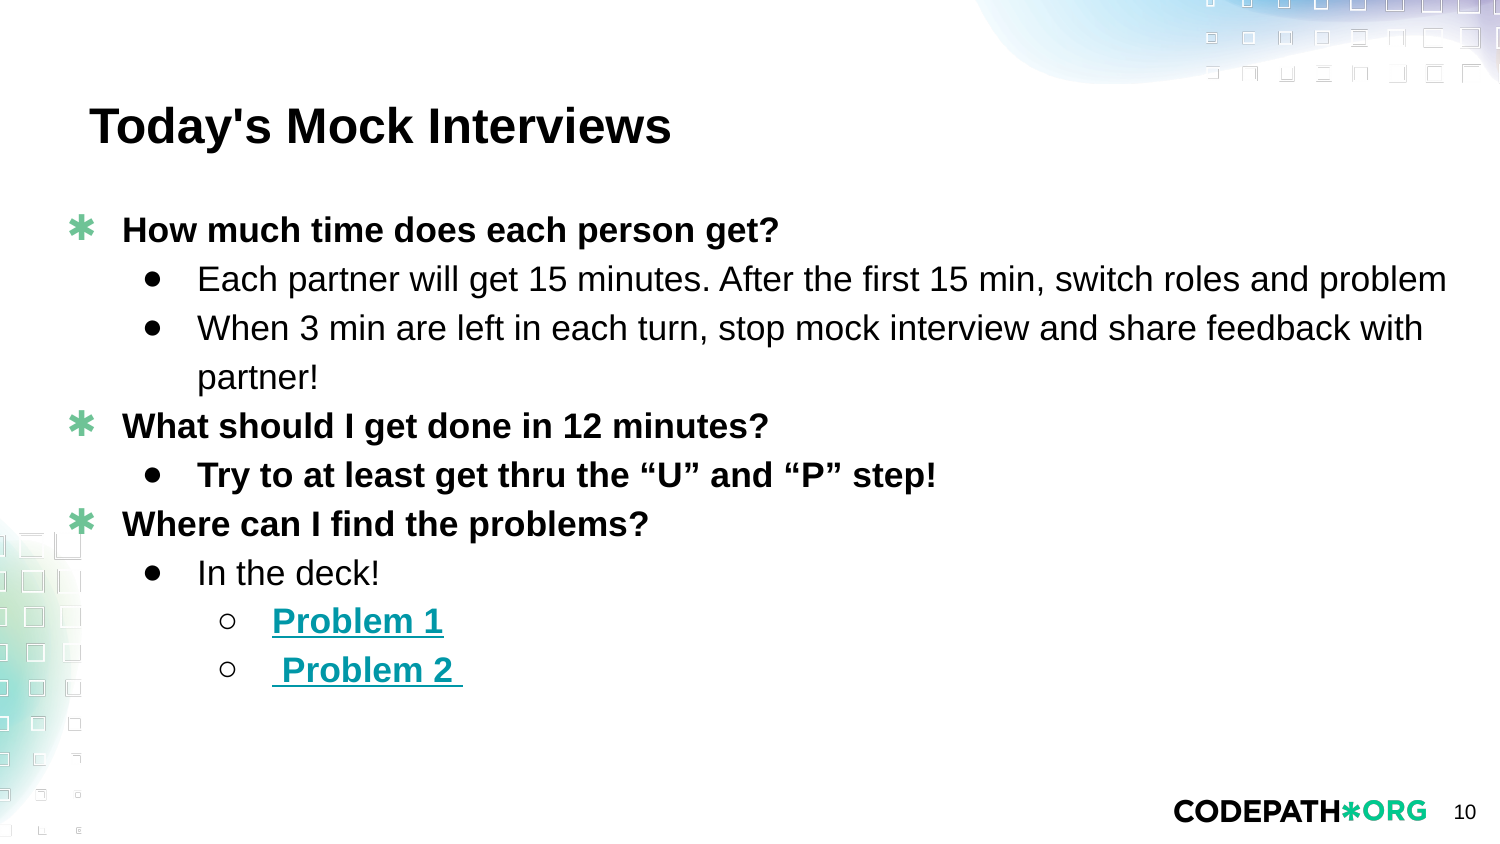

# Today's Mock Interviews
How much time does each person get?
Each partner will get 15 minutes. After the first 15 min, switch roles and problem
When 3 min are left in each turn, stop mock interview and share feedback with partner!
What should I get done in 12 minutes?
Try to at least get thru the “U” and “P” step!
Where can I find the problems?
In the deck!
Problem 1
 Problem 2

10